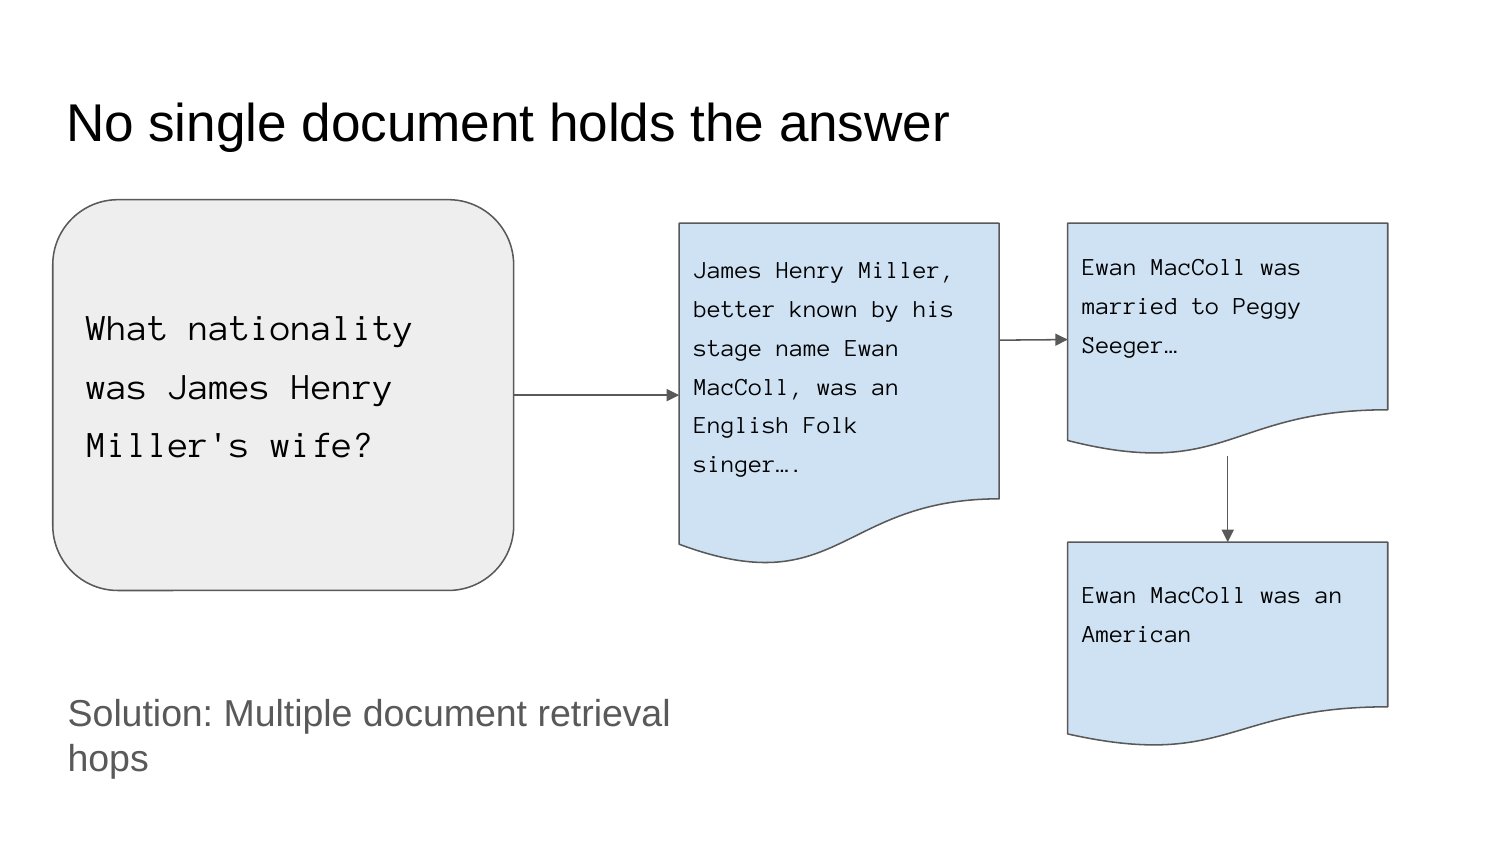

# No single document holds the answer
What nationality was James Henry Miller's wife?

James Henry Miller, better known by his stage name Ewan MacColl, was an English Folk  singer….
Ewan MacColl was married to Peggy Seeger…

Ewan MacColl was an American

Solution: Multiple document retrieval hops